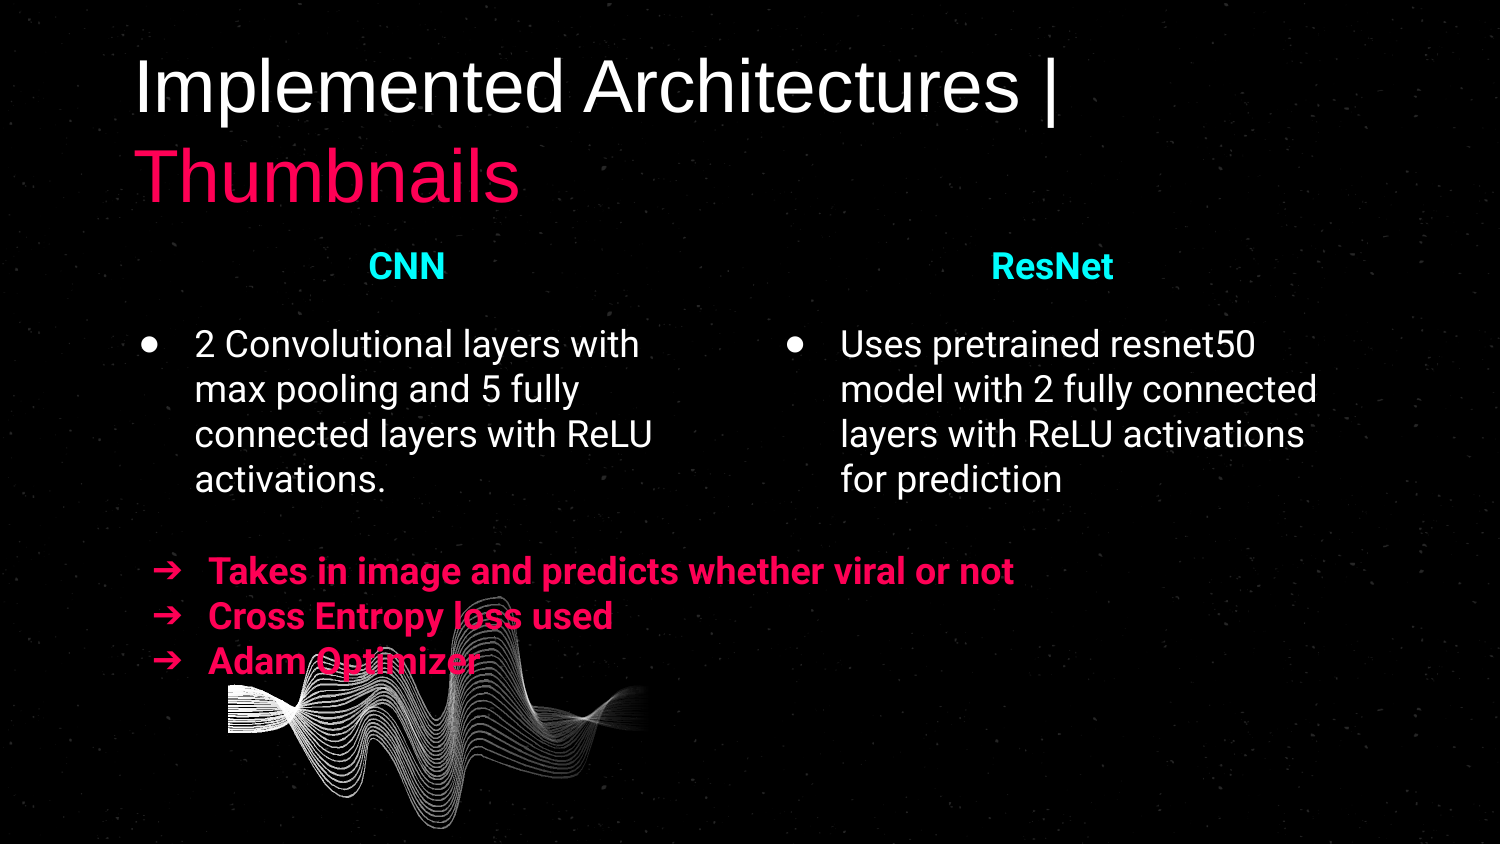

# Implemented Architectures |Thumbnails
CNN
2 Convolutional layers with max pooling and 5 fully connected layers with ReLU activations.
ResNet
Uses pretrained resnet50 model with 2 fully connected layers with ReLU activations for prediction
Takes in image and predicts whether viral or not
Cross Entropy loss used
Adam Optimizer